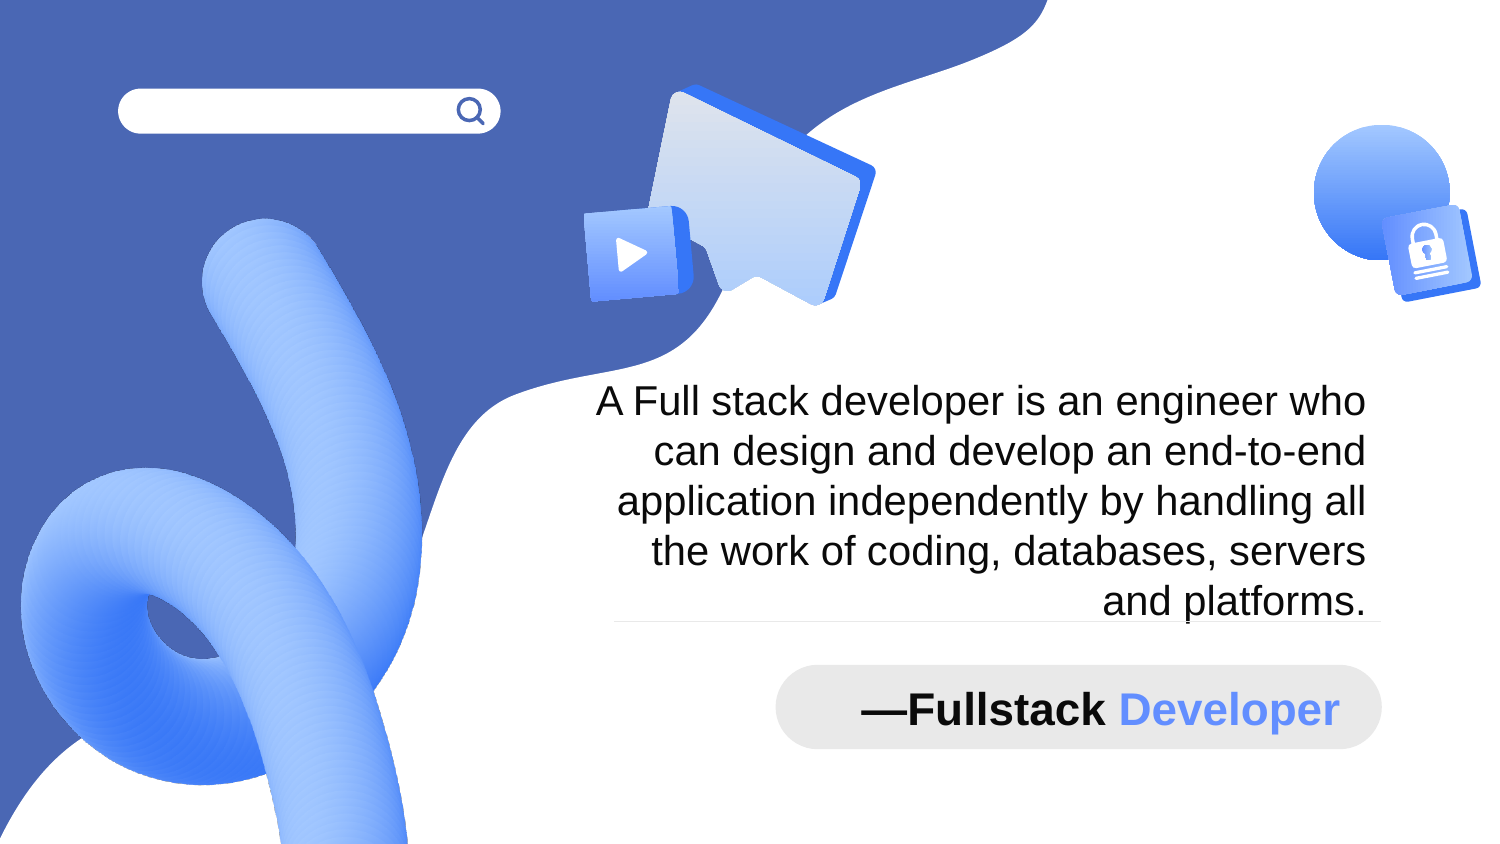

A Full stack developer is an engineer who can design and develop an end-to-end application independently by handling all the work of coding, databases, servers and platforms.

# —Fullstack Developer